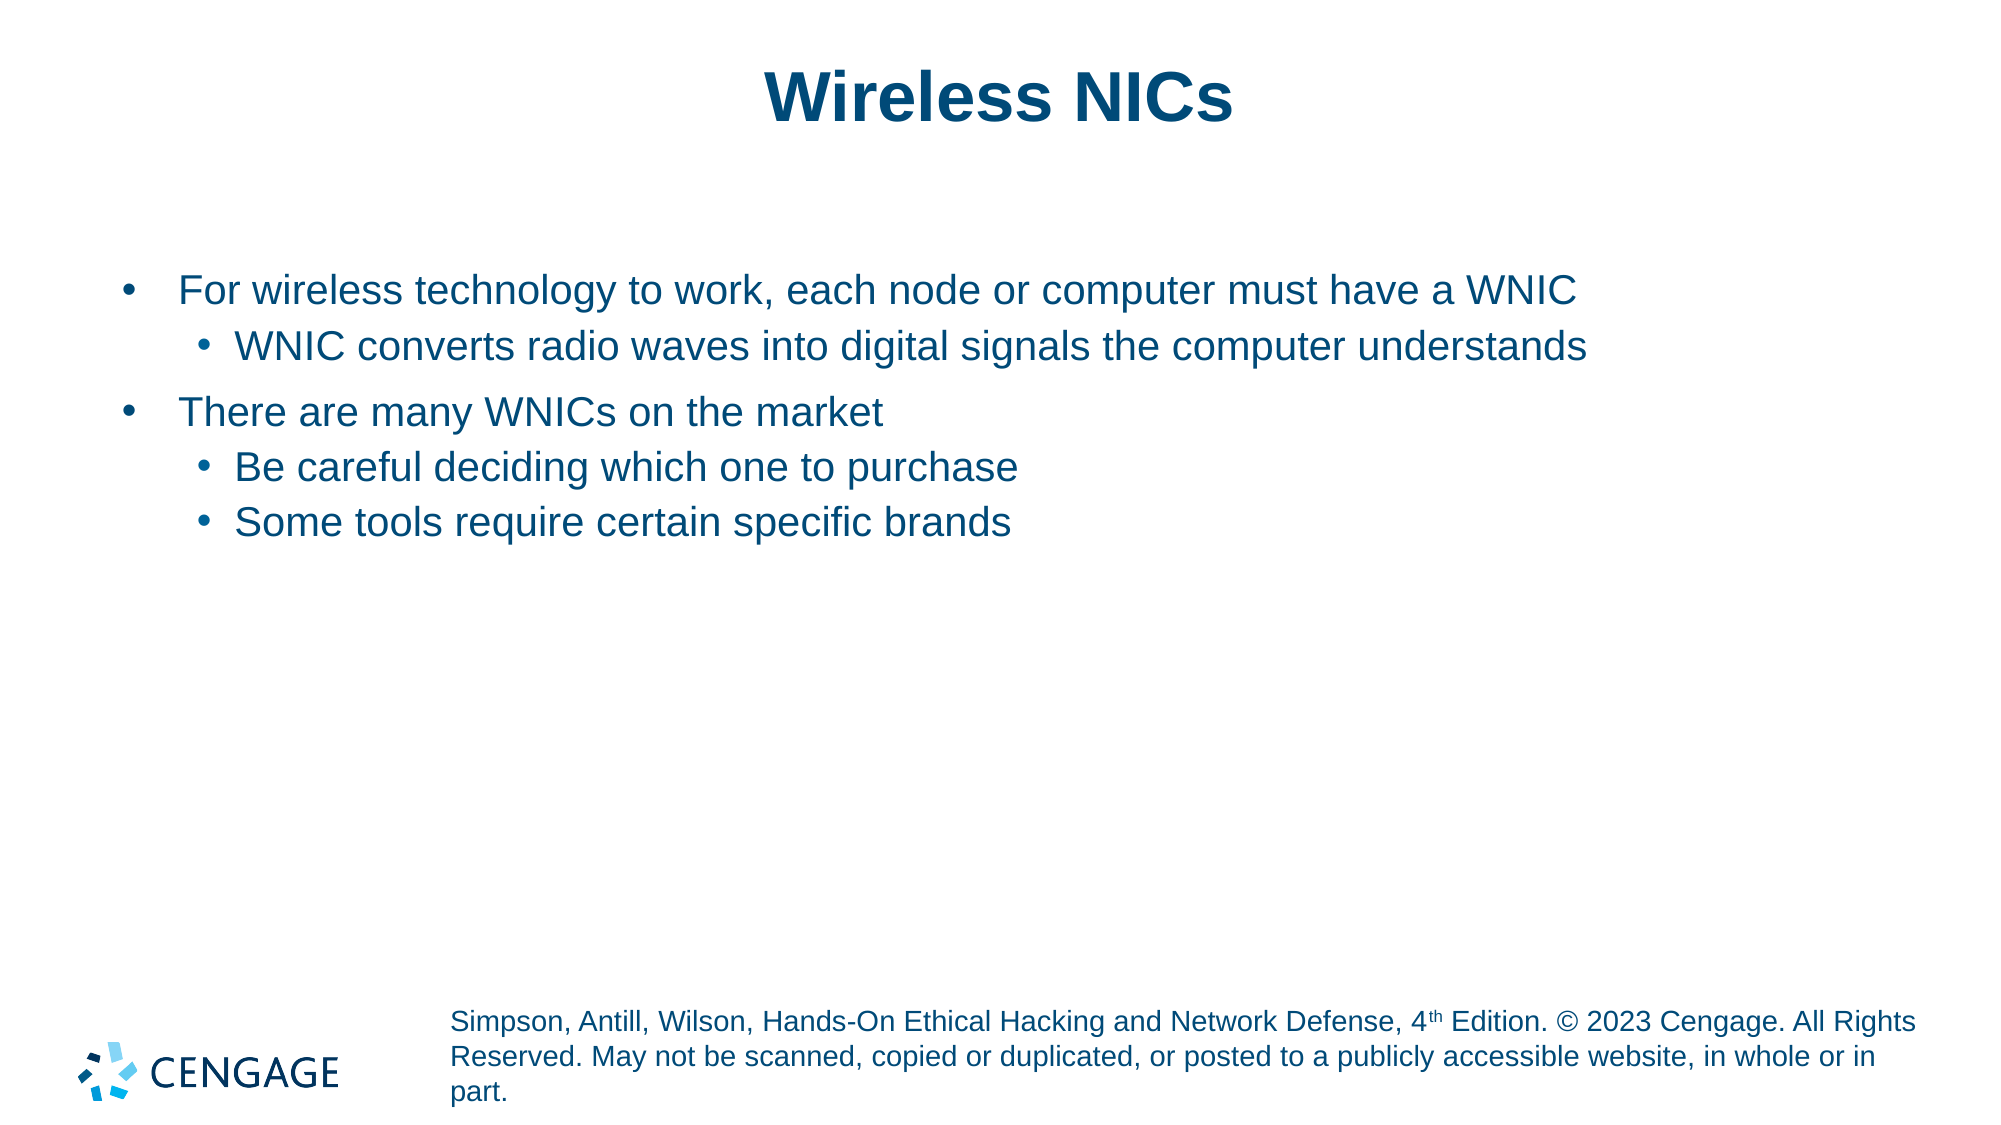

# Wireless NICs
For wireless technology to work, each node or computer must have a WNIC
WNIC converts radio waves into digital signals the computer understands
There are many WNICs on the market
Be careful deciding which one to purchase
Some tools require certain specific brands